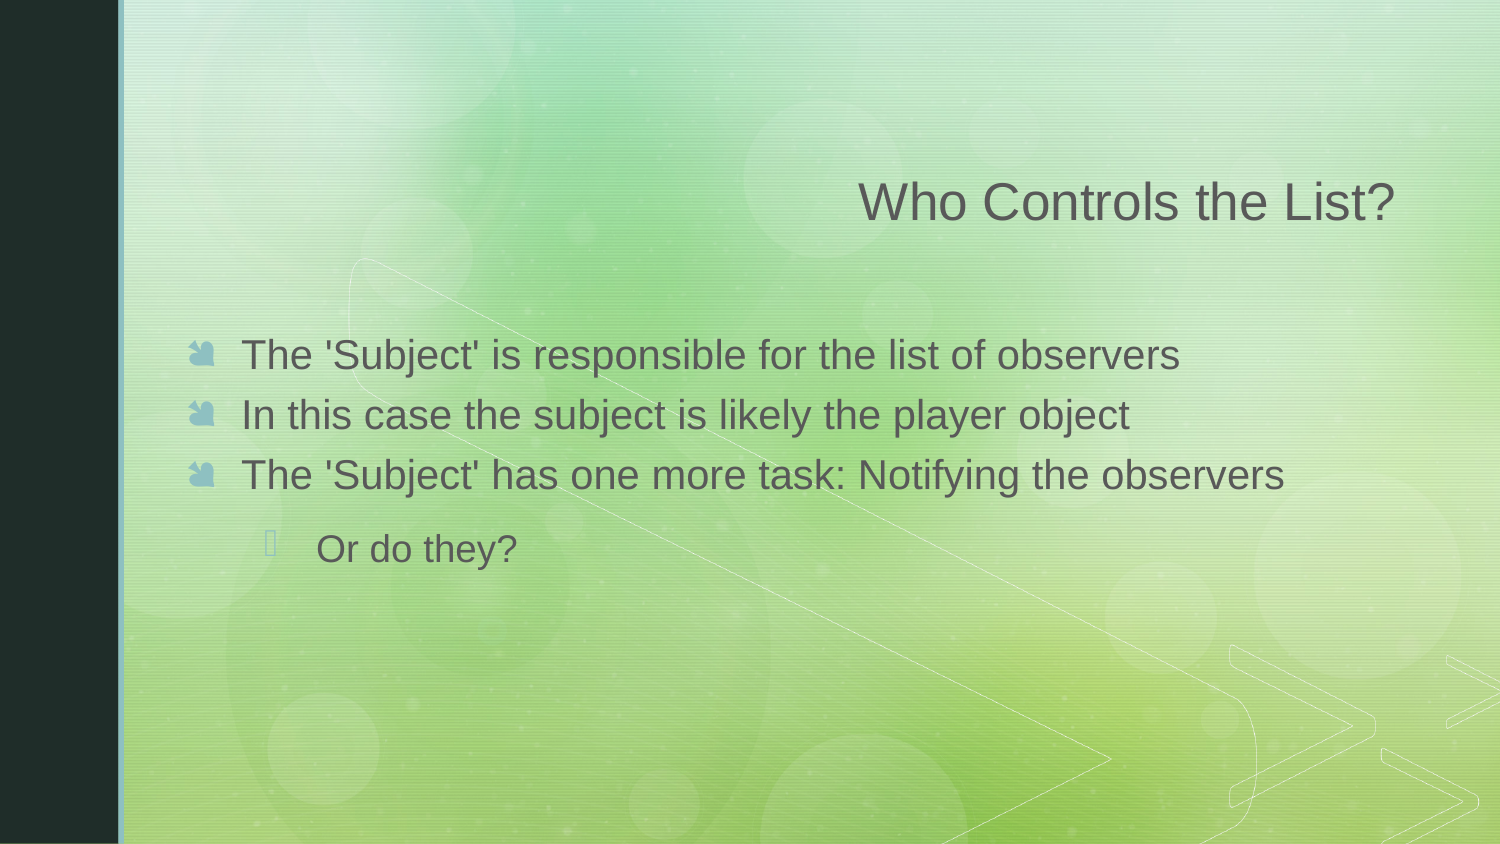

# Who Controls the List?
The 'Subject' is responsible for the list of observers
In this case the subject is likely the player object
The 'Subject' has one more task: Notifying the observers
Or do they?